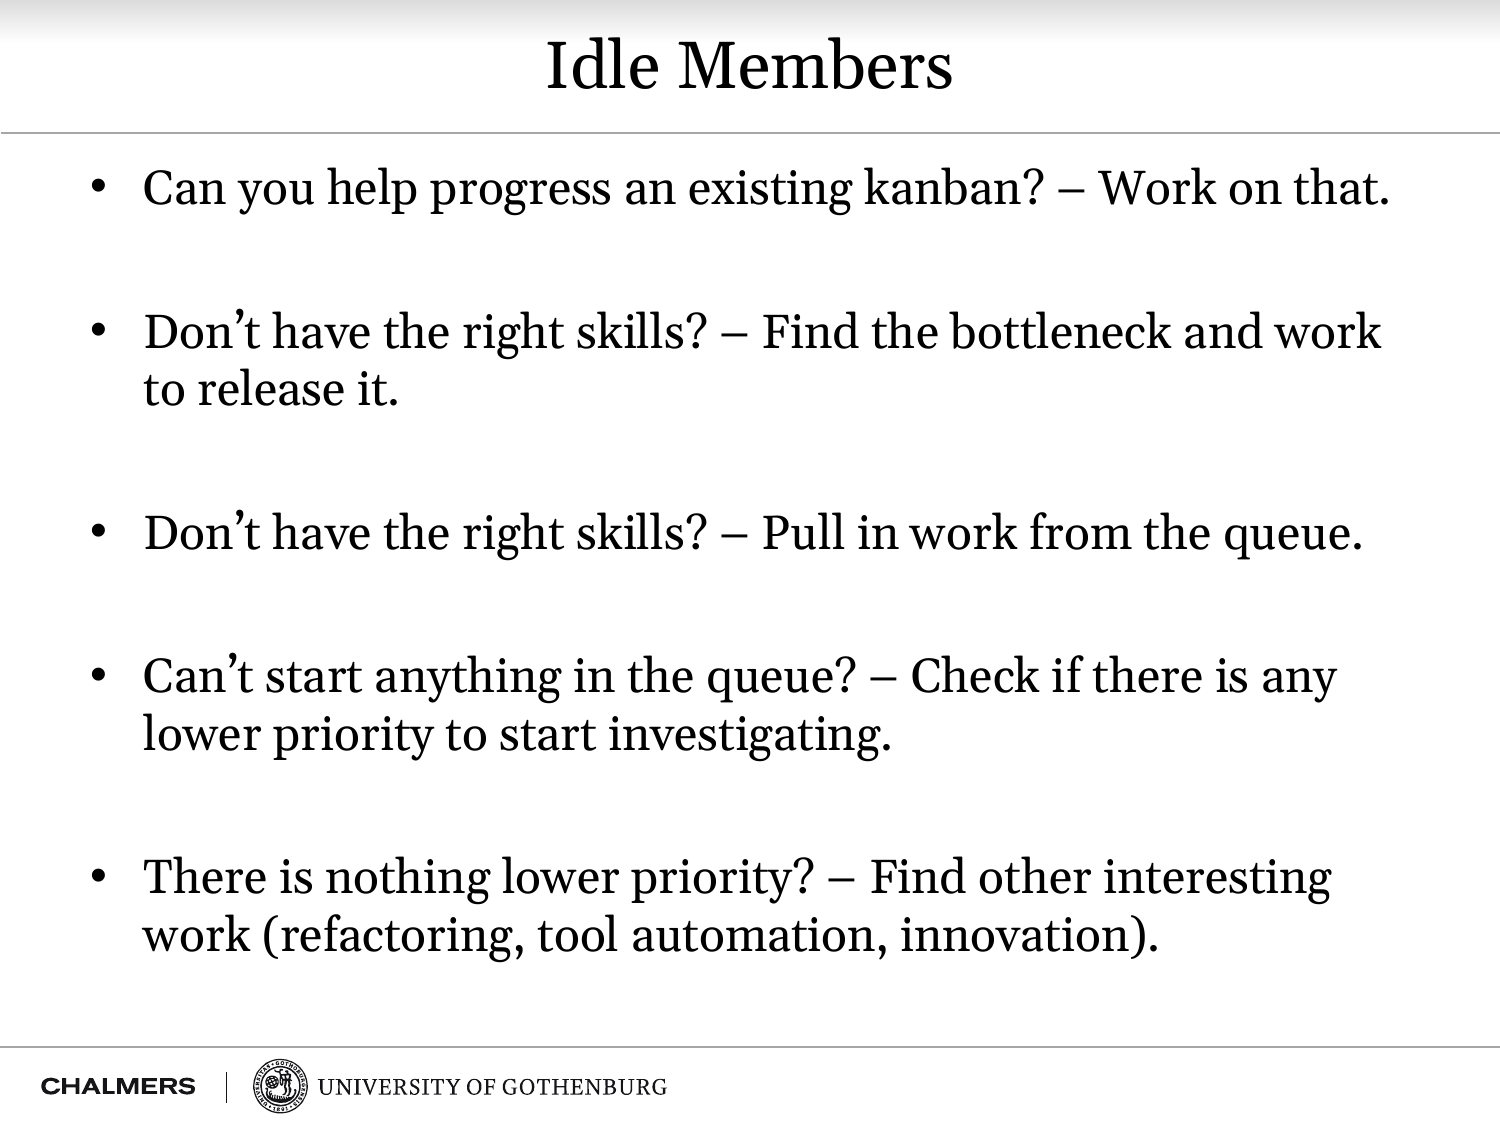

# Idle Members
Can you help progress an existing kanban? – Work on that.

Don’t have the right skills? – Find the bottleneck and work to release it.

Don’t have the right skills? – Pull in work from the queue.

Can’t start anything in the queue? – Check if there is any lower priority to start investigating.

There is nothing lower priority? – Find other interesting work (refactoring, tool automation, innovation).